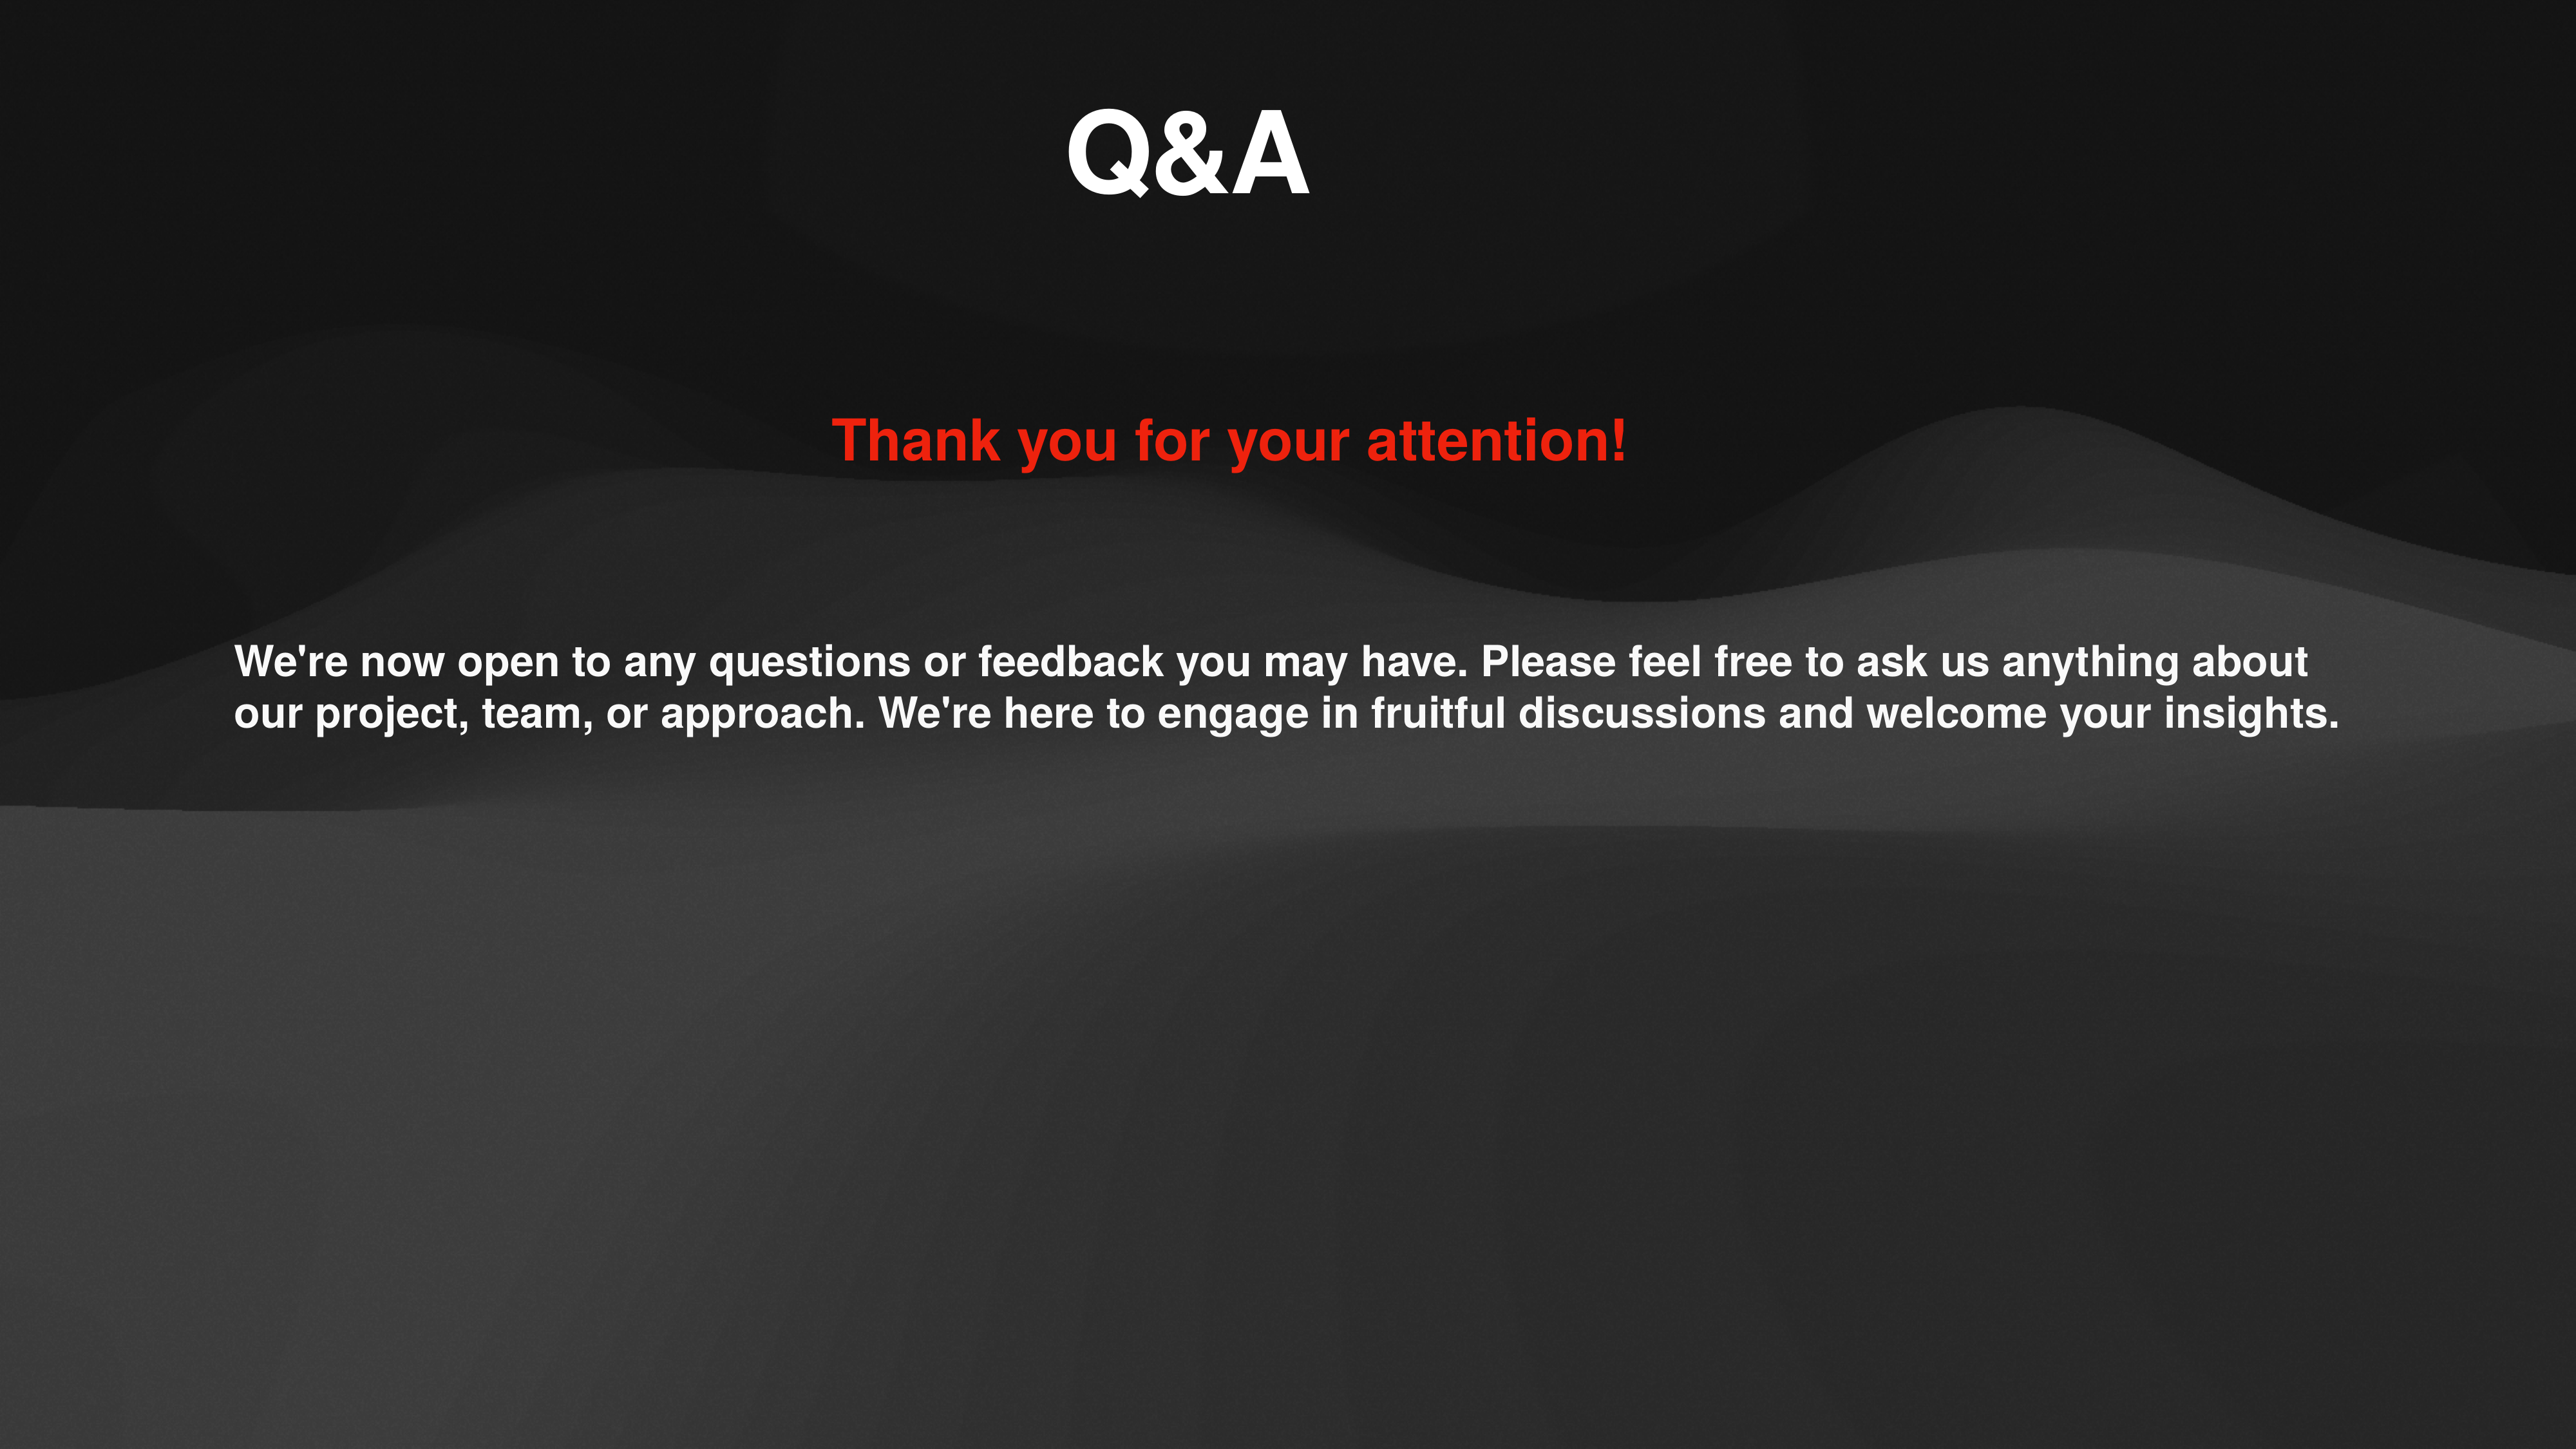

# Q&A
                                                              Thank you for your attention!

         We're now open to any questions or feedback you may have. Please feel free to ask us anything about
our project, team, or approach. We're here to engage in fruitful discussions and welcome your insights.